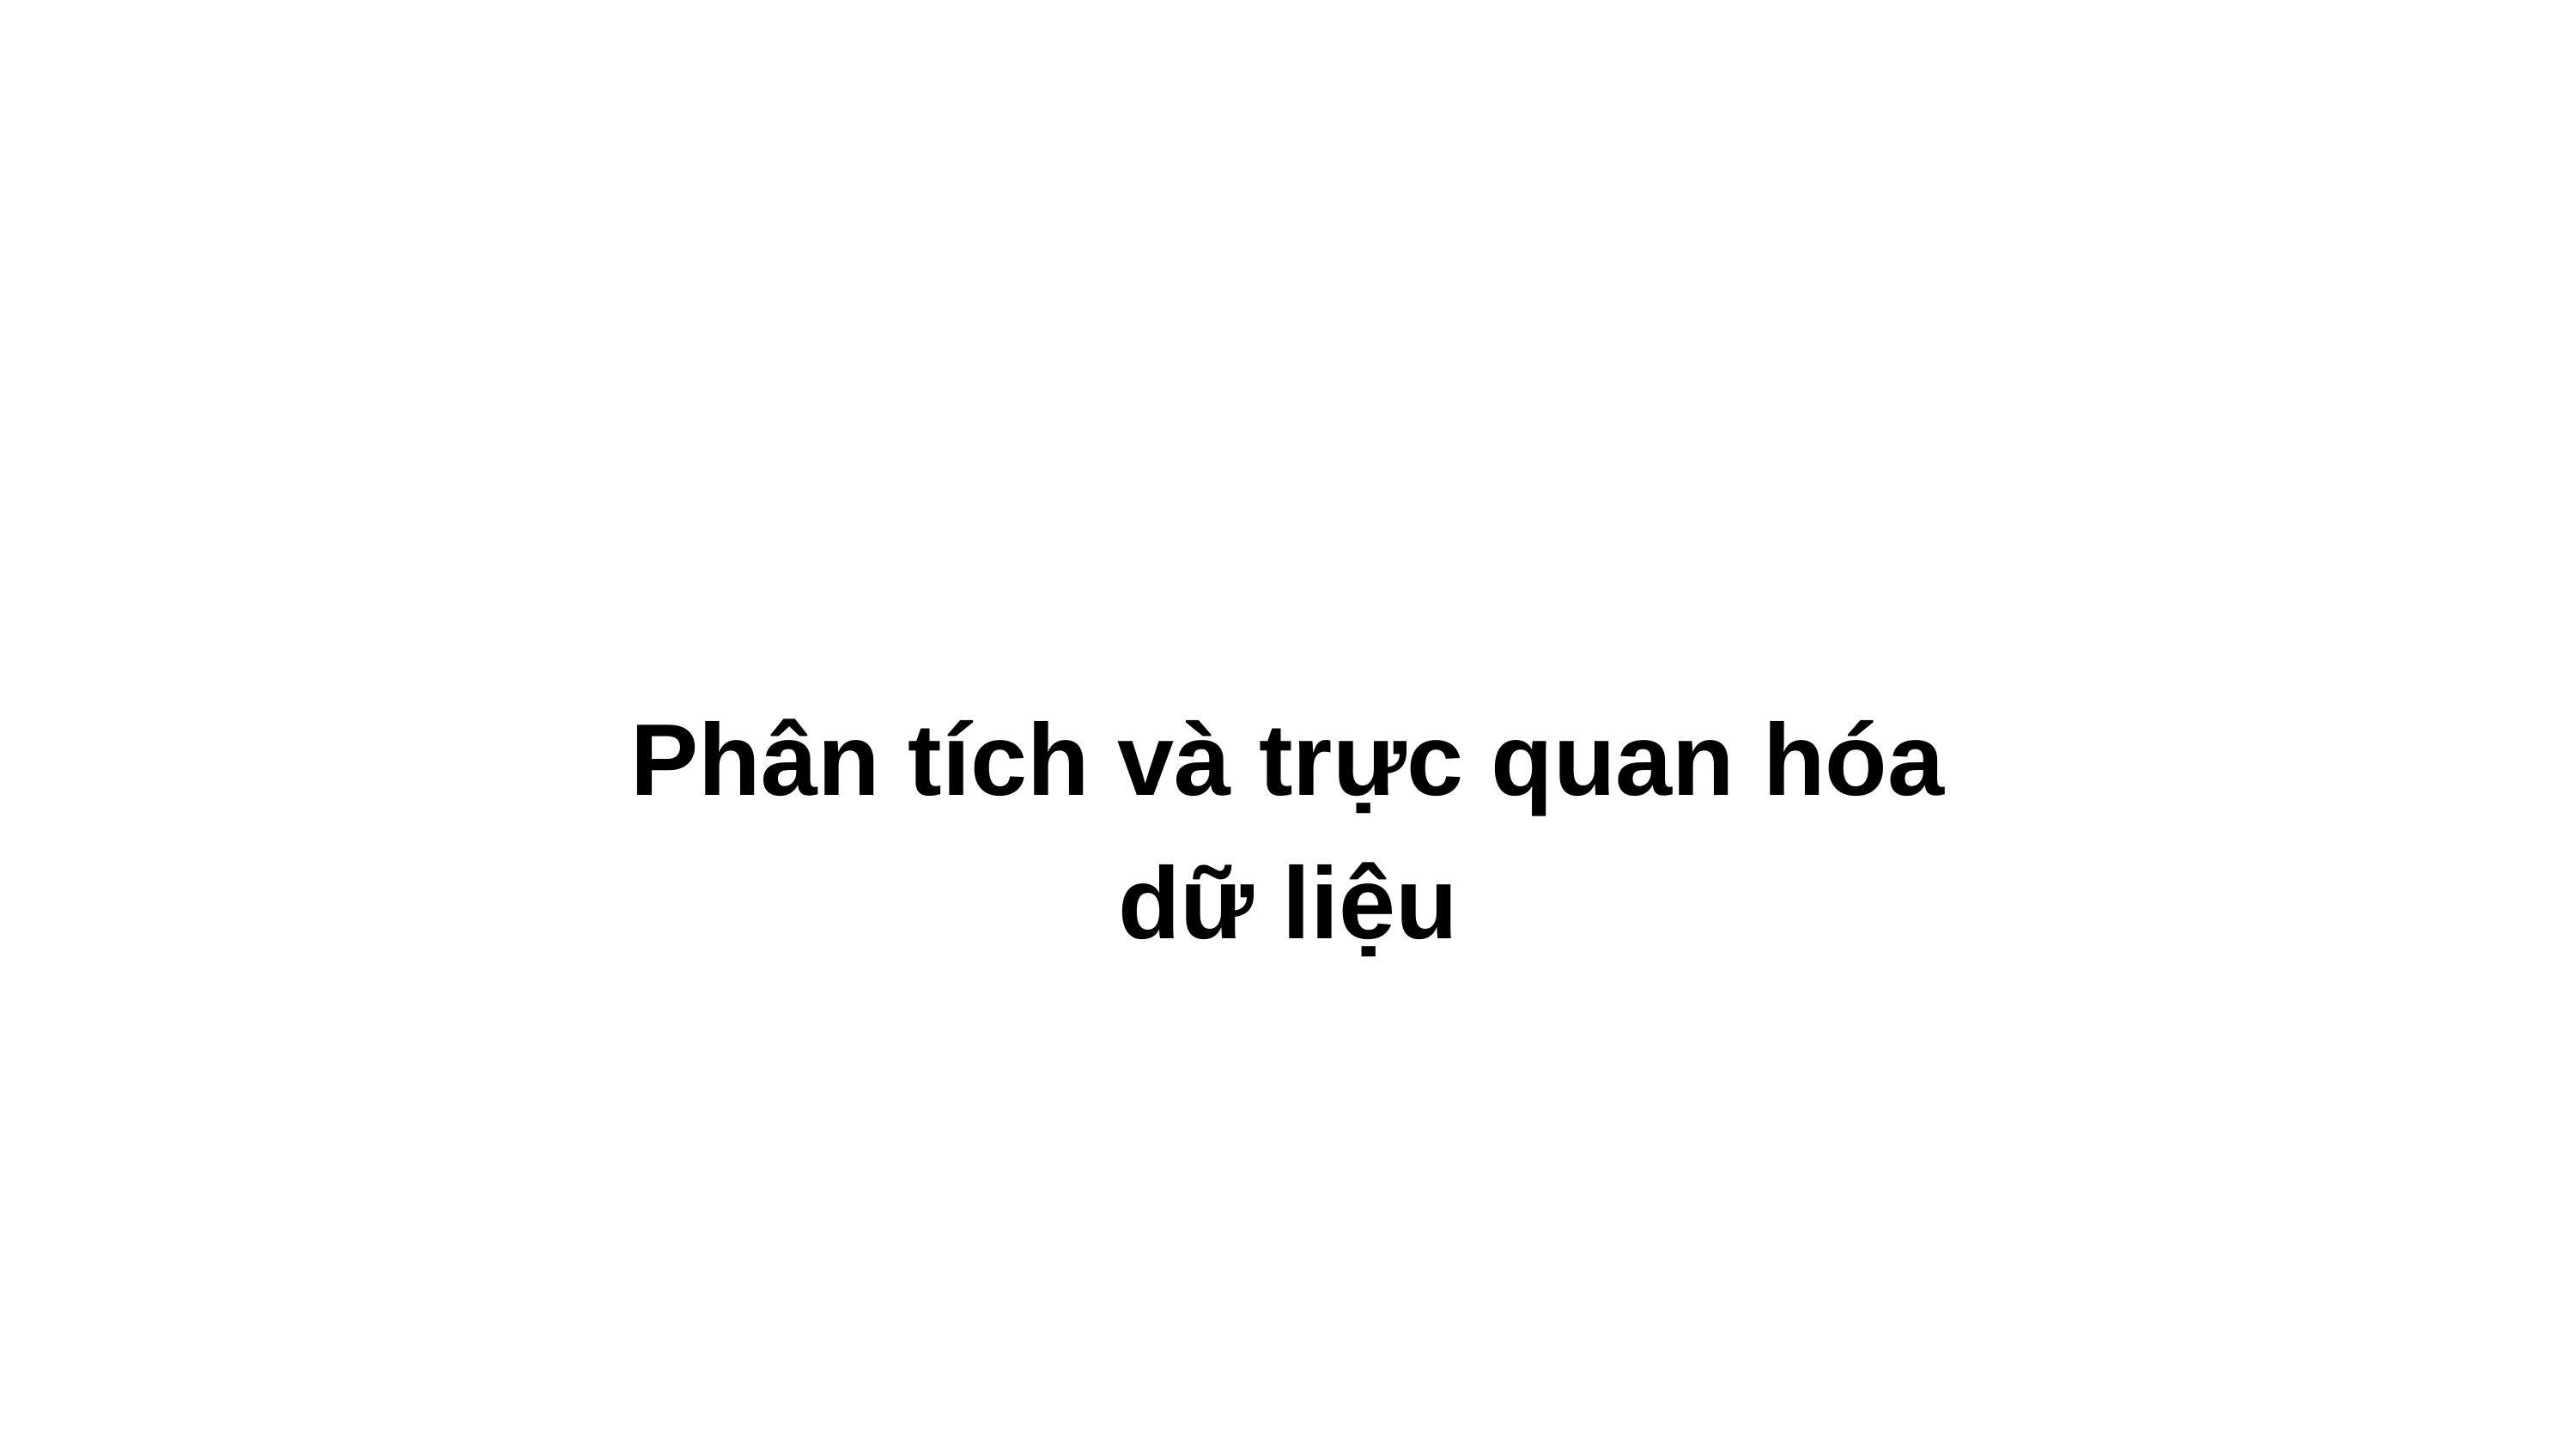

Phân tích và trực quan hóa dữ liệu